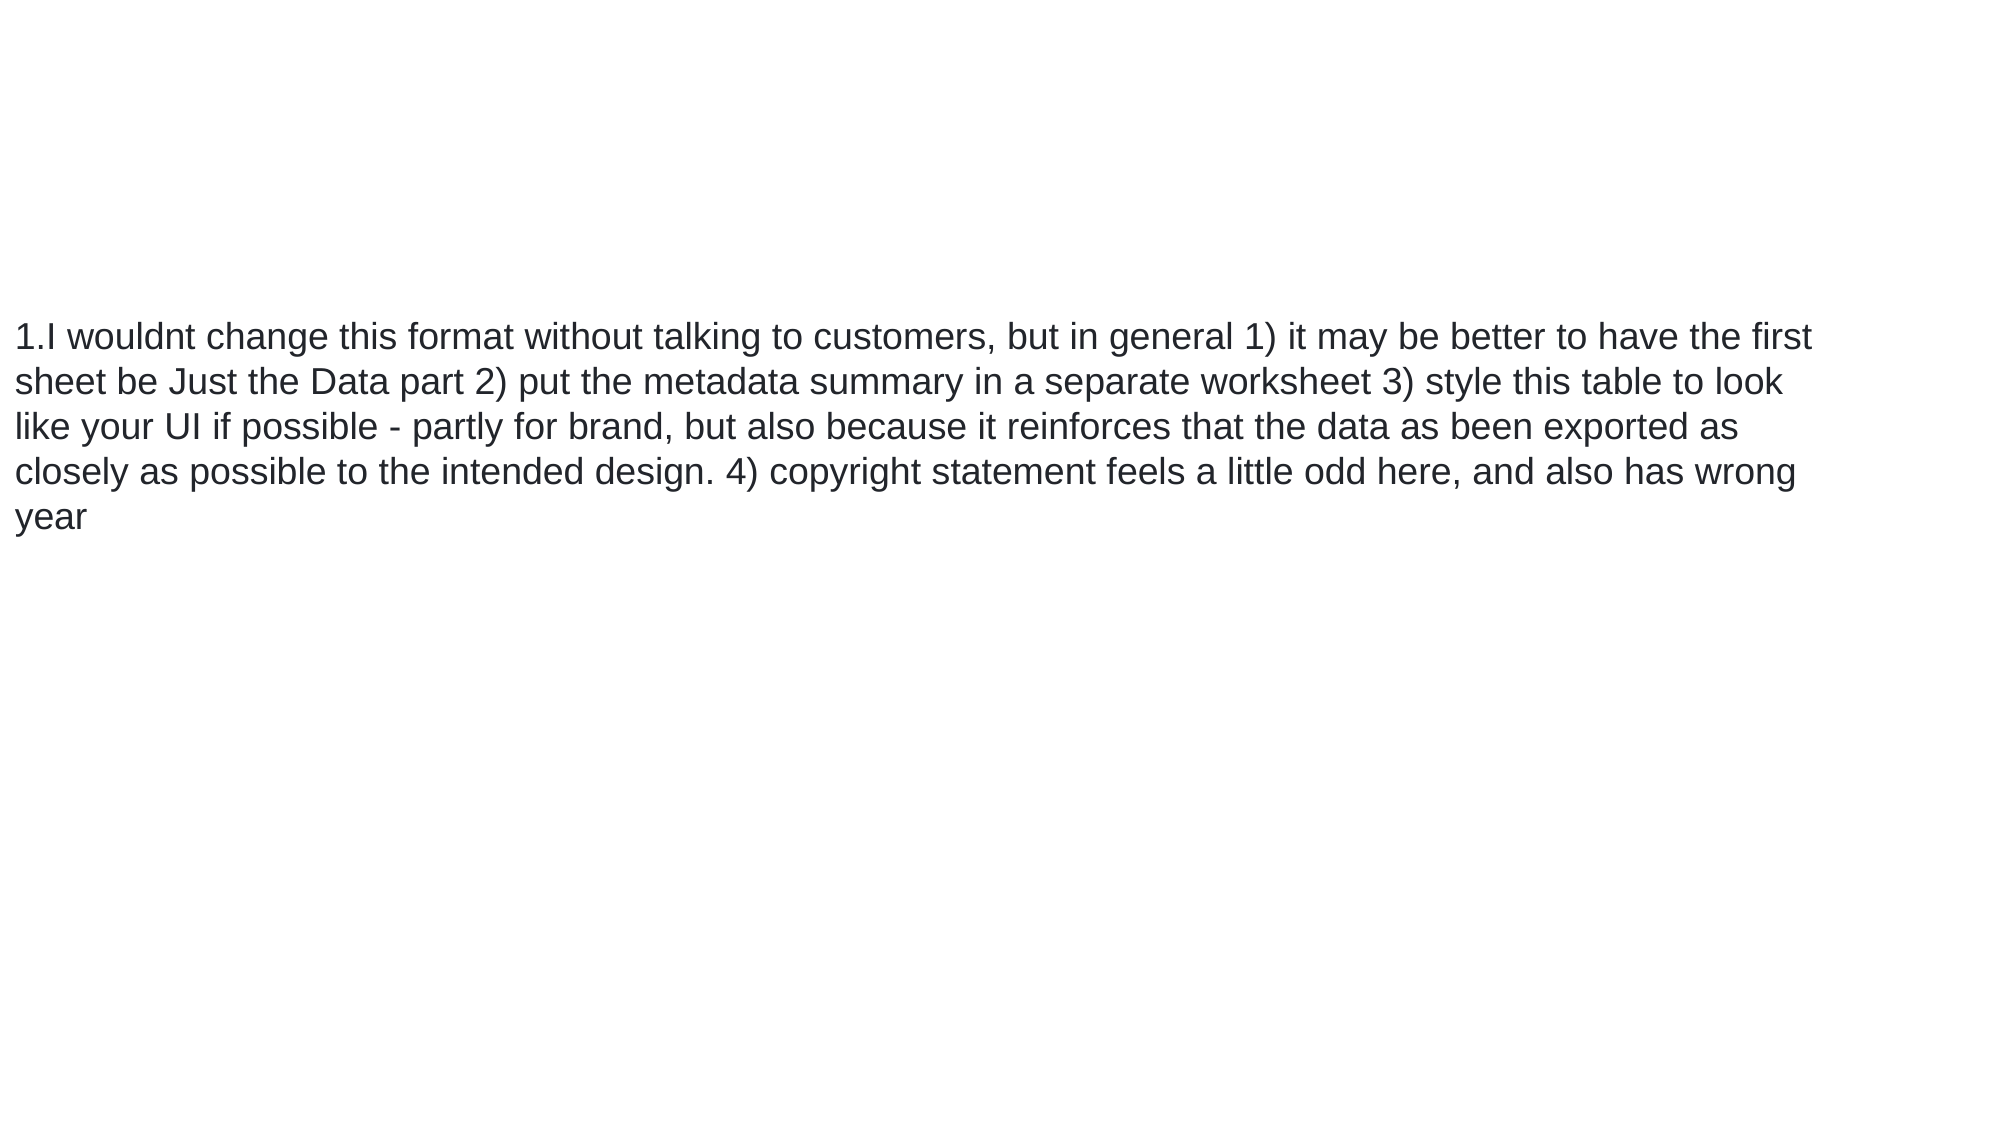

I wouldnt change this format without talking to customers, but in general 1) it may be better to have the first sheet be Just the Data part 2) put the metadata summary in a separate worksheet 3) style this table to look like your UI if possible - partly for brand, but also because it reinforces that the data as been exported as closely as possible to the intended design. 4) copyright statement feels a little odd here, and also has wrong year
EL